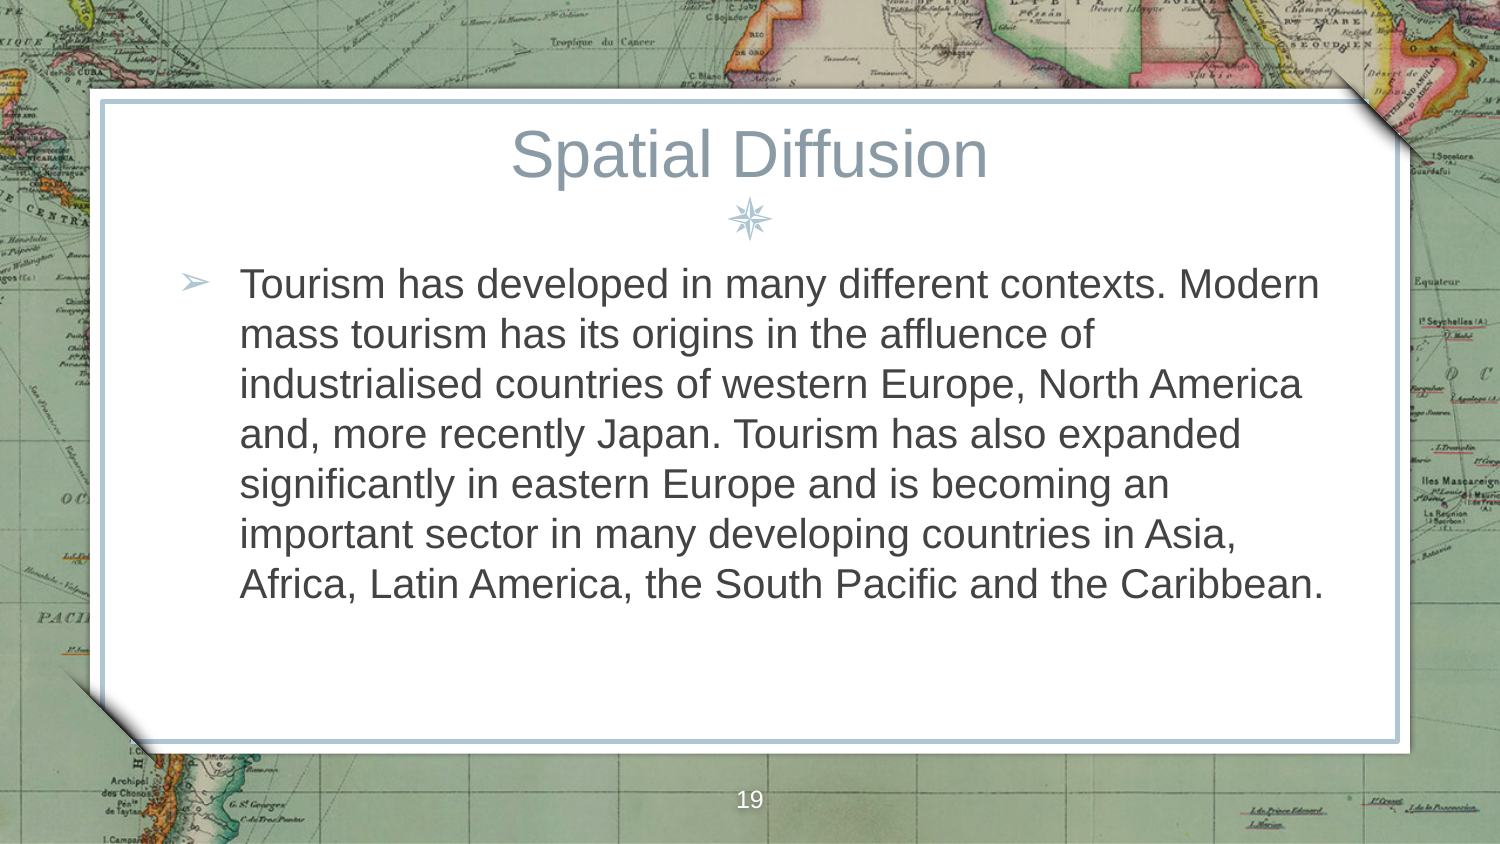

# Spatial Diffusion
Tourism has developed in many different contexts. Modern mass tourism has its origins in the affluence of industrialised countries of western Europe, North America and, more recently Japan. Tourism has also expanded significantly in eastern Europe and is becoming an important sector in many developing countries in Asia, Africa, Latin America, the South Pacific and the Caribbean.
19